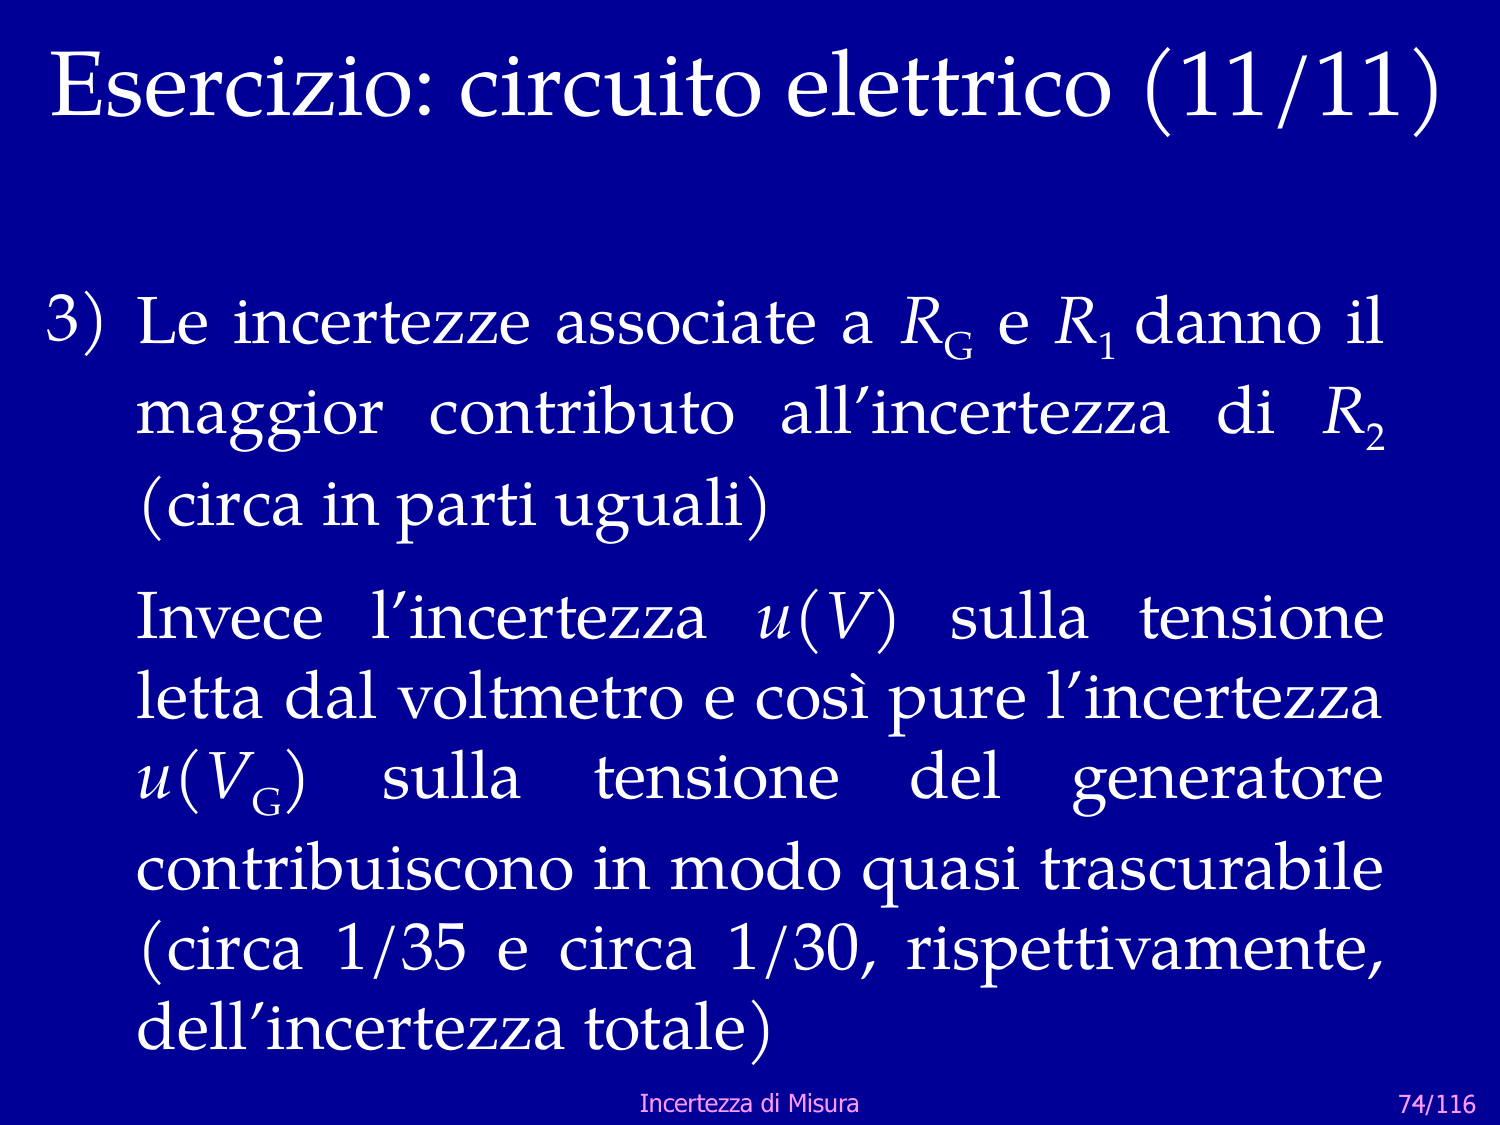

# Esercizio: circuito elettrico (11/11)
3)
Le incertezze associate a RG e R1 danno il maggior contributo all’incertezza di R2 (circa in parti uguali)
Invece l’incertezza u(V) sulla tensione letta dal voltmetro e così pure l’incertezza u(VG) sulla tensione del generatore contribuiscono in modo quasi trascurabile (circa 1/35 e circa 1/30, rispettivamente, dell’incertezza totale)
Incertezza di Misura